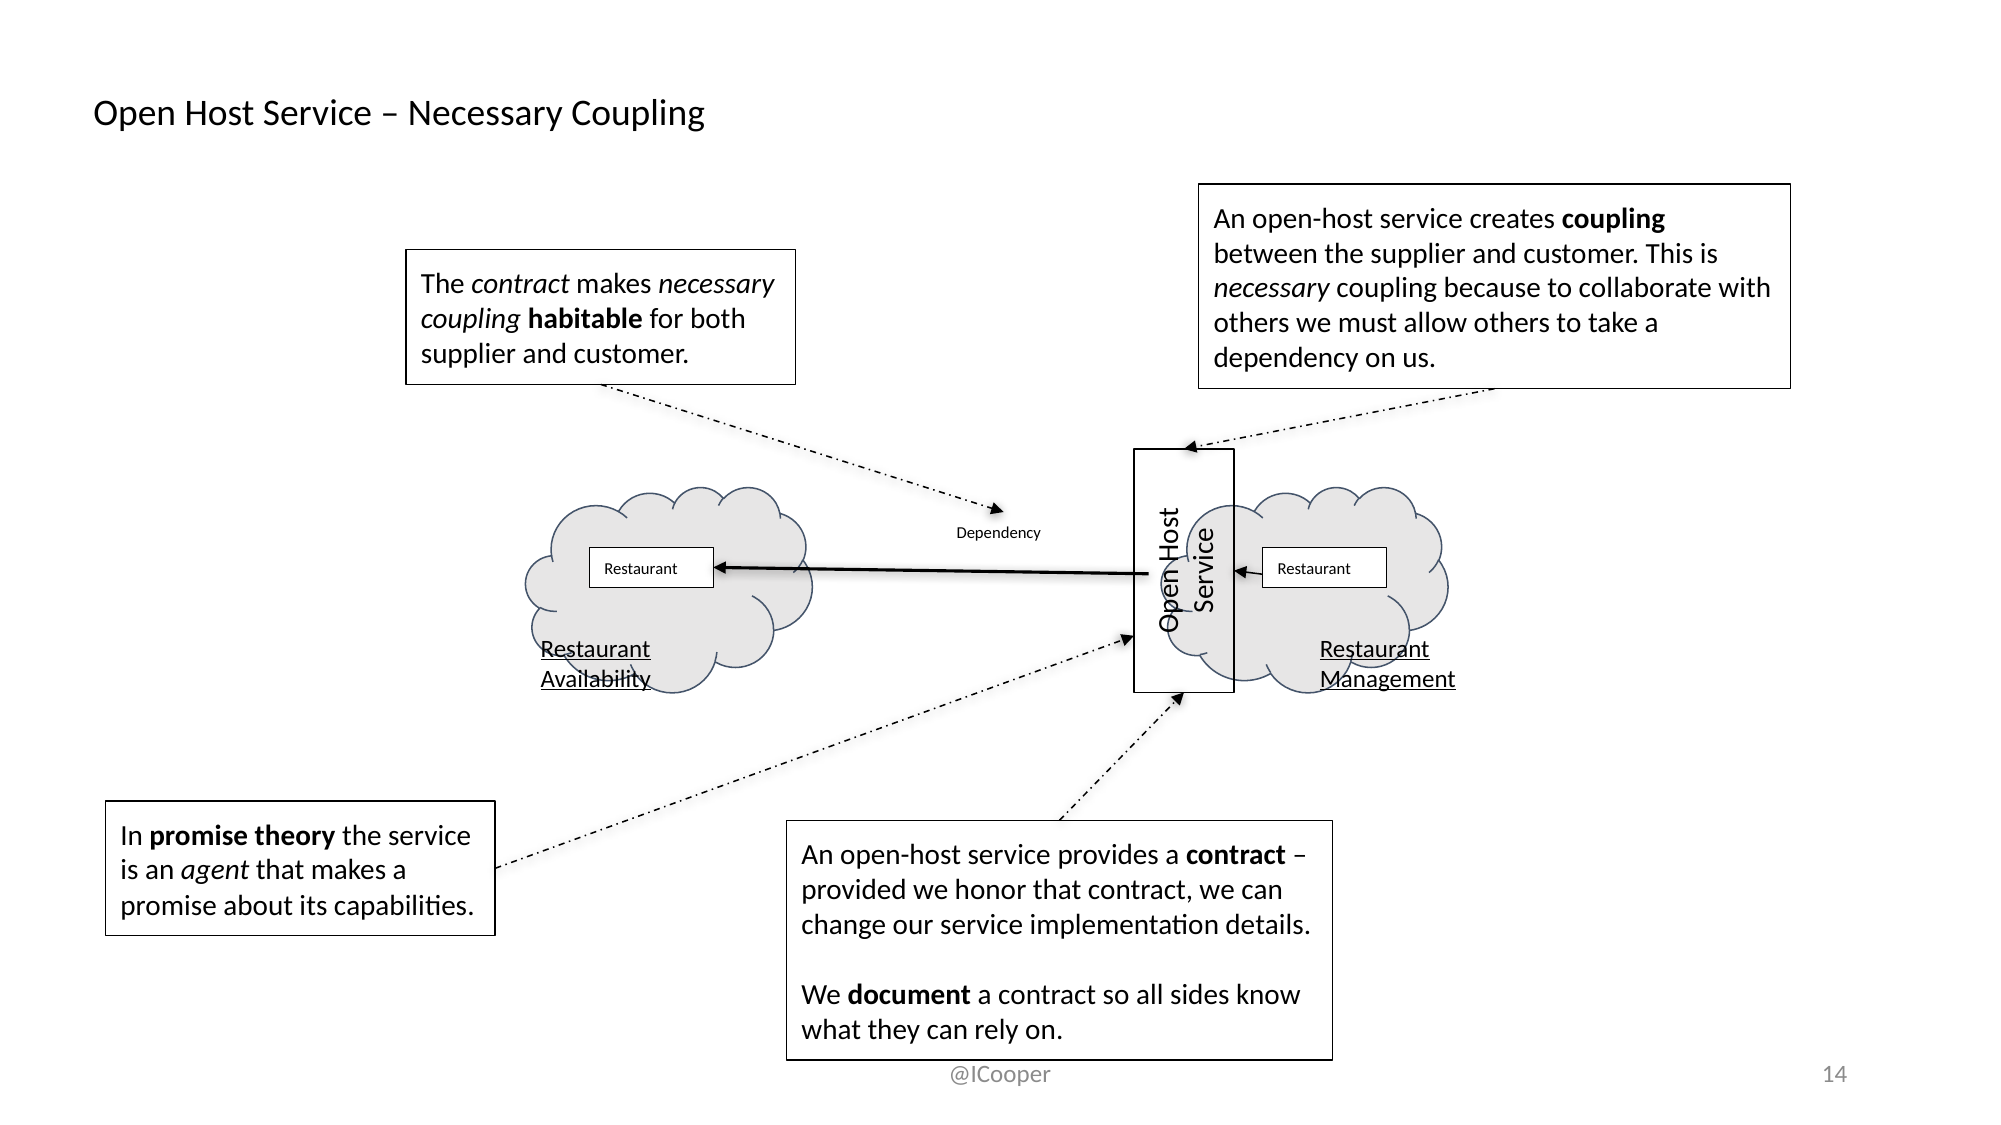

Open Host Service – Necessary Coupling
An open-host service creates coupling between the supplier and customer. This is necessary coupling because to collaborate with others we must allow others to take a dependency on us.
The contract makes necessary coupling habitable for both supplier and customer.

Dependency
Open Host Service
Restaurant
Restaurant
Restaurant Availability
Restaurant Management
In promise theory the service is an agent that makes a promise about its capabilities.
An open-host service provides a contract – provided we honor that contract, we can change our service implementation details.

We document a contract so all sides know what they can rely on.
@ICooper
14